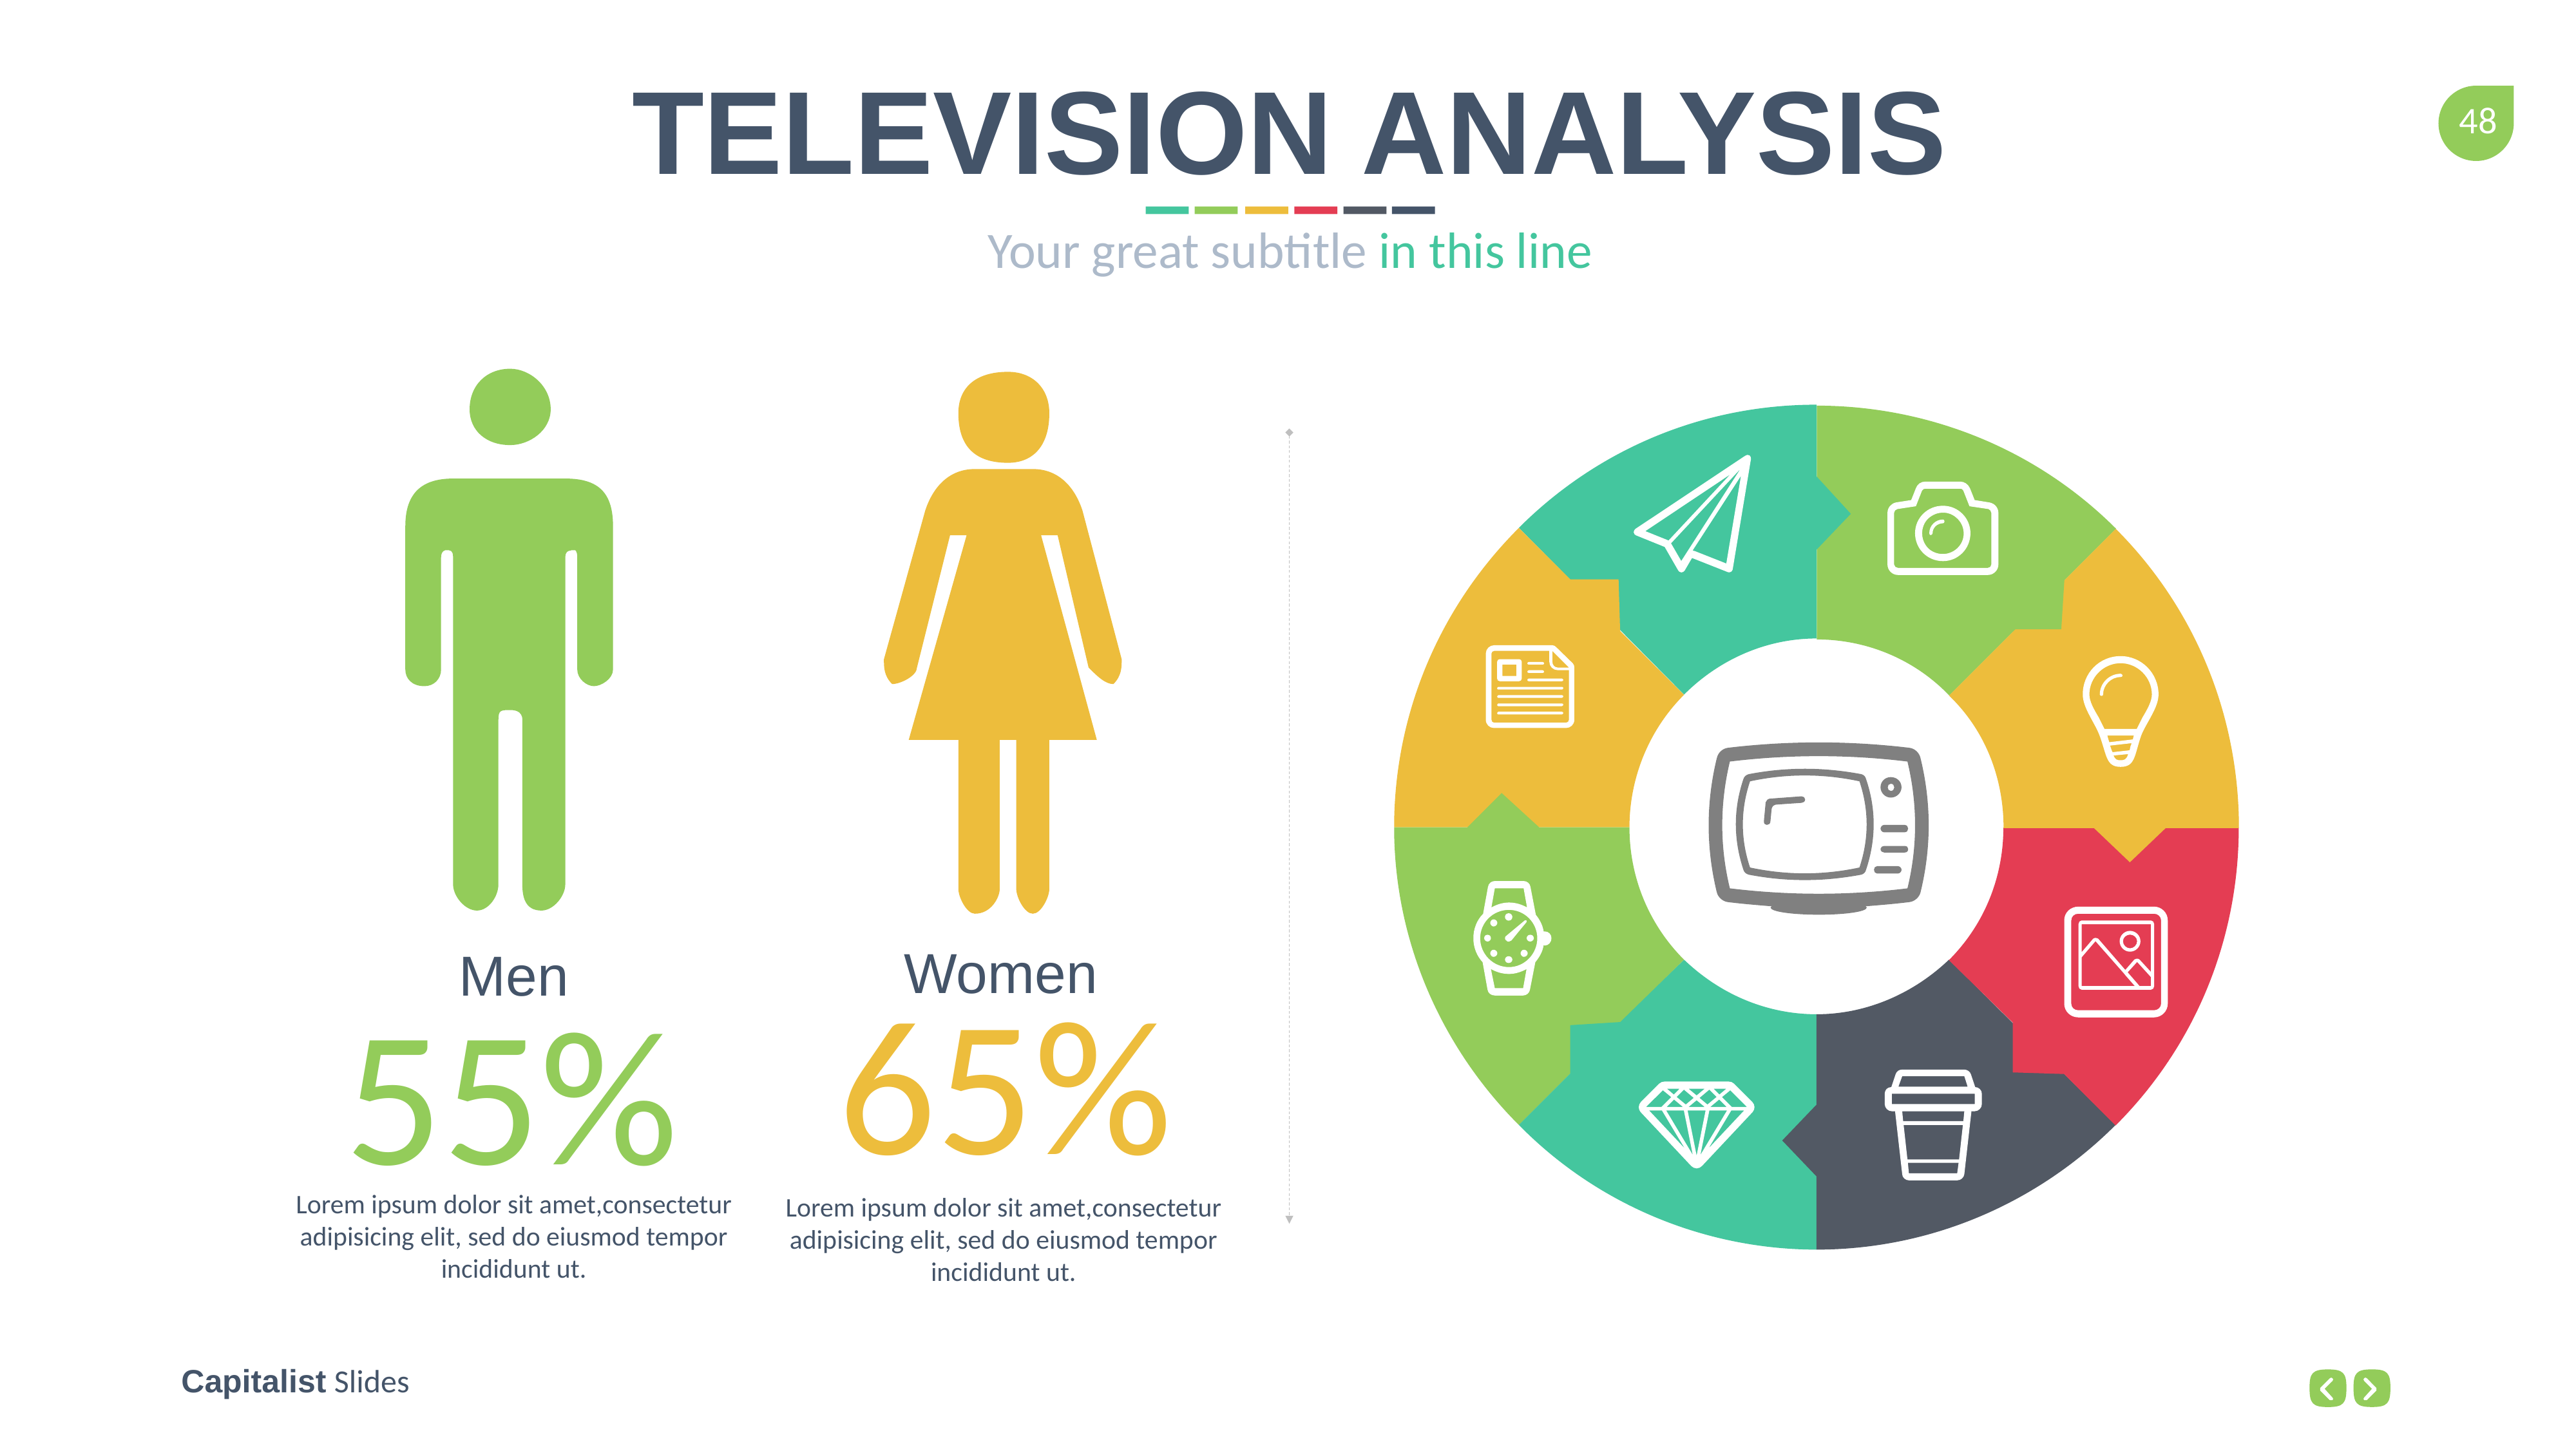

TELEVISION ANALYSIS

Your great subtitle in this line

Women
Men
65%
55%

Lorem ipsum dolor sit amet,consectetur adipisicing elit, sed do eiusmod tempor incididunt ut.
Lorem ipsum dolor sit amet,consectetur adipisicing elit, sed do eiusmod tempor incididunt ut.